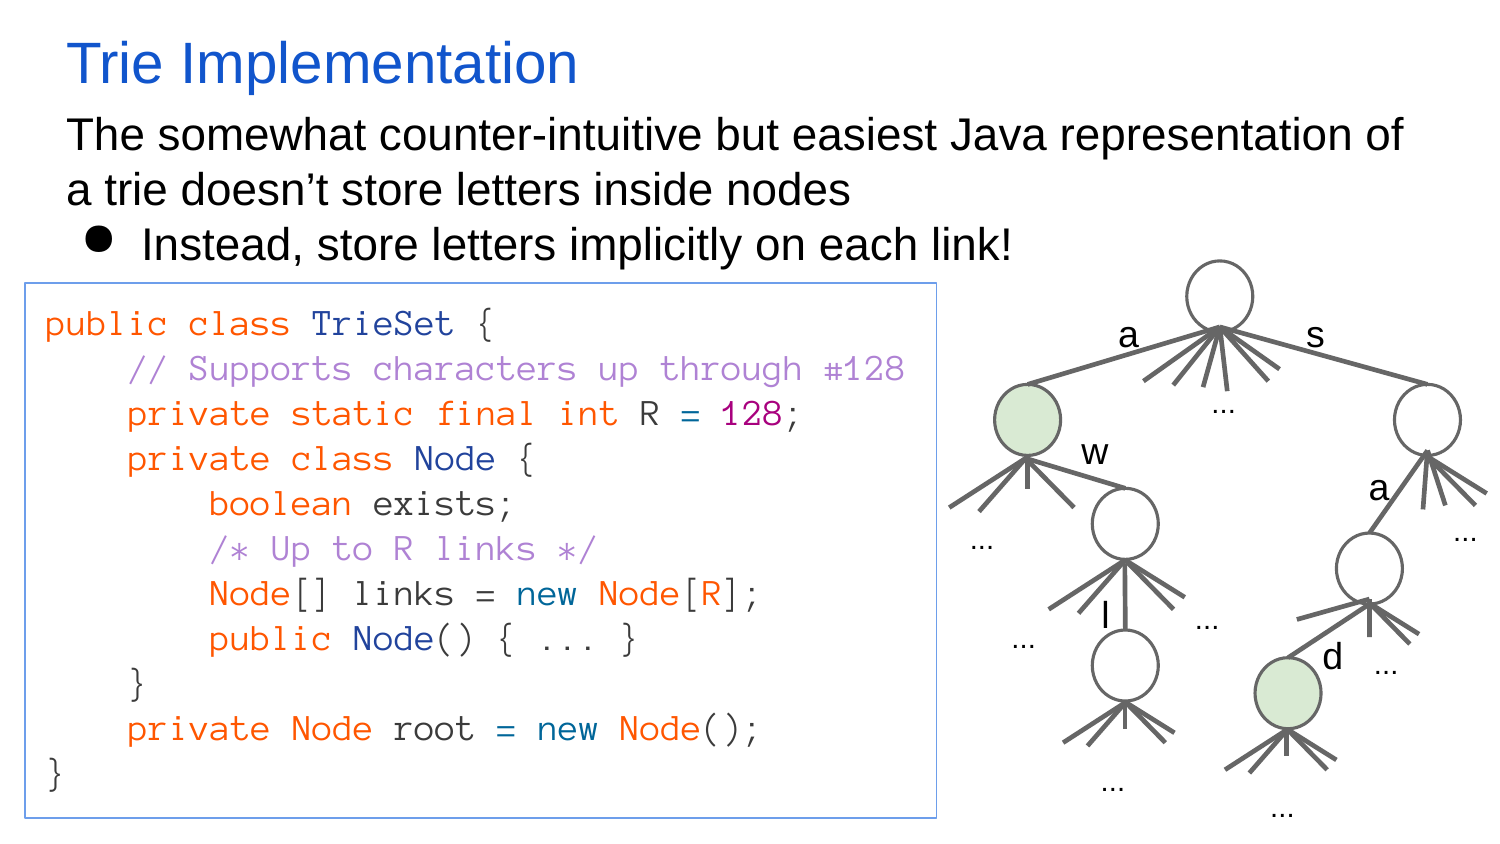

# Trie Implementation
The somewhat counter-intuitive but easiest Java representation of a trie doesn’t store letters inside nodes
Instead, store letters implicitly on each link!

public class TrieSet {
    // Supports characters up through #128
    private static final int R = 128;
    private class Node {
        boolean exists;
        /* Up to R links */
        Node[] links = new Node[R];
        public Node() { ... }
    }
    private Node root = new Node();
}

a
s
...

w
a

...
...

l
...
...
d
...

...
...